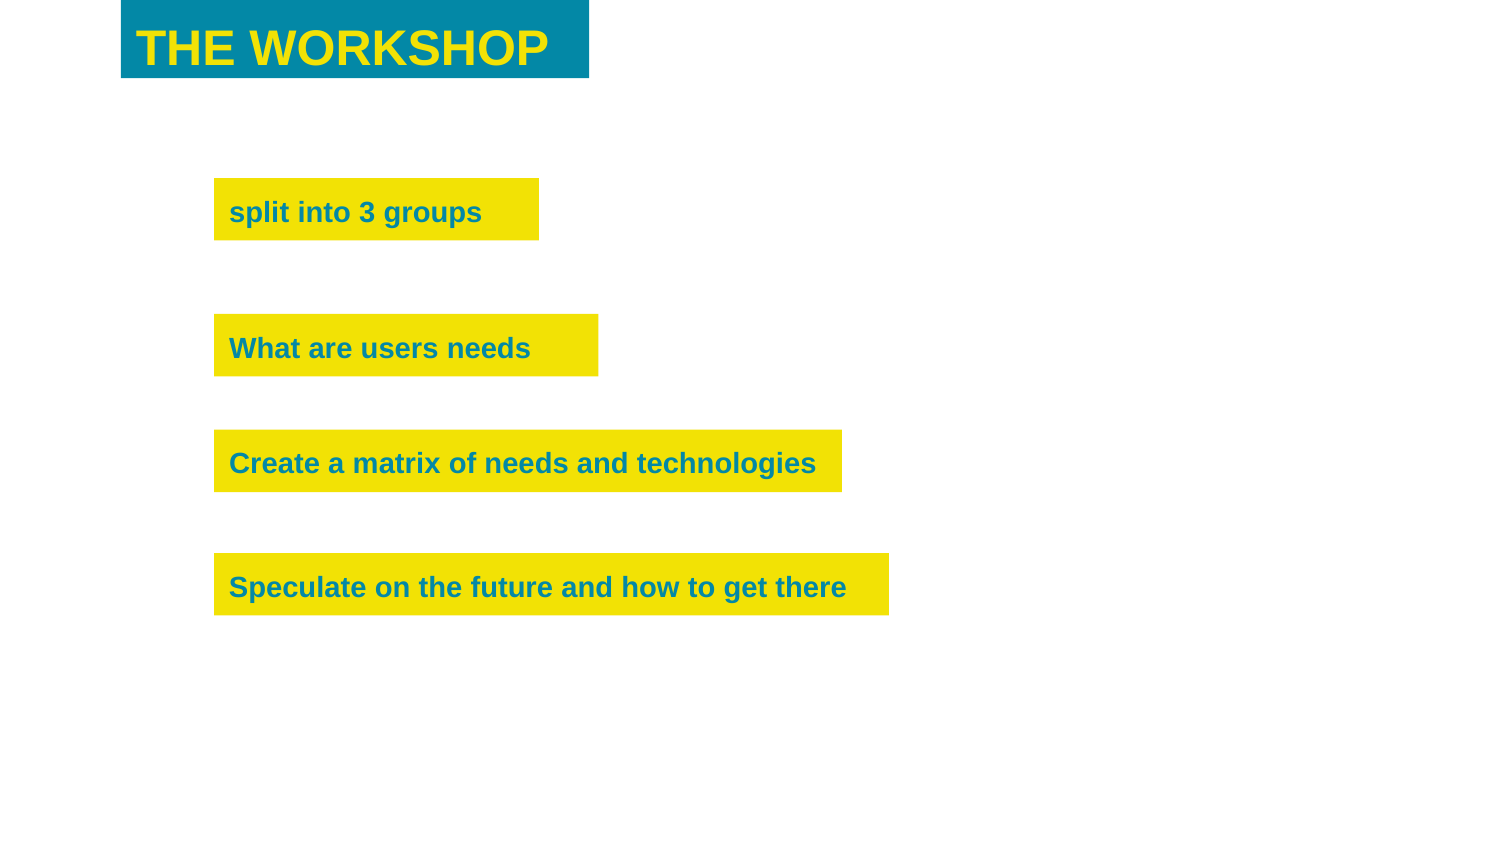

THE WORKSHOP

split into 3 groups

What are users needs

Create a matrix of needs and technologies

Speculate on the future and how to get there